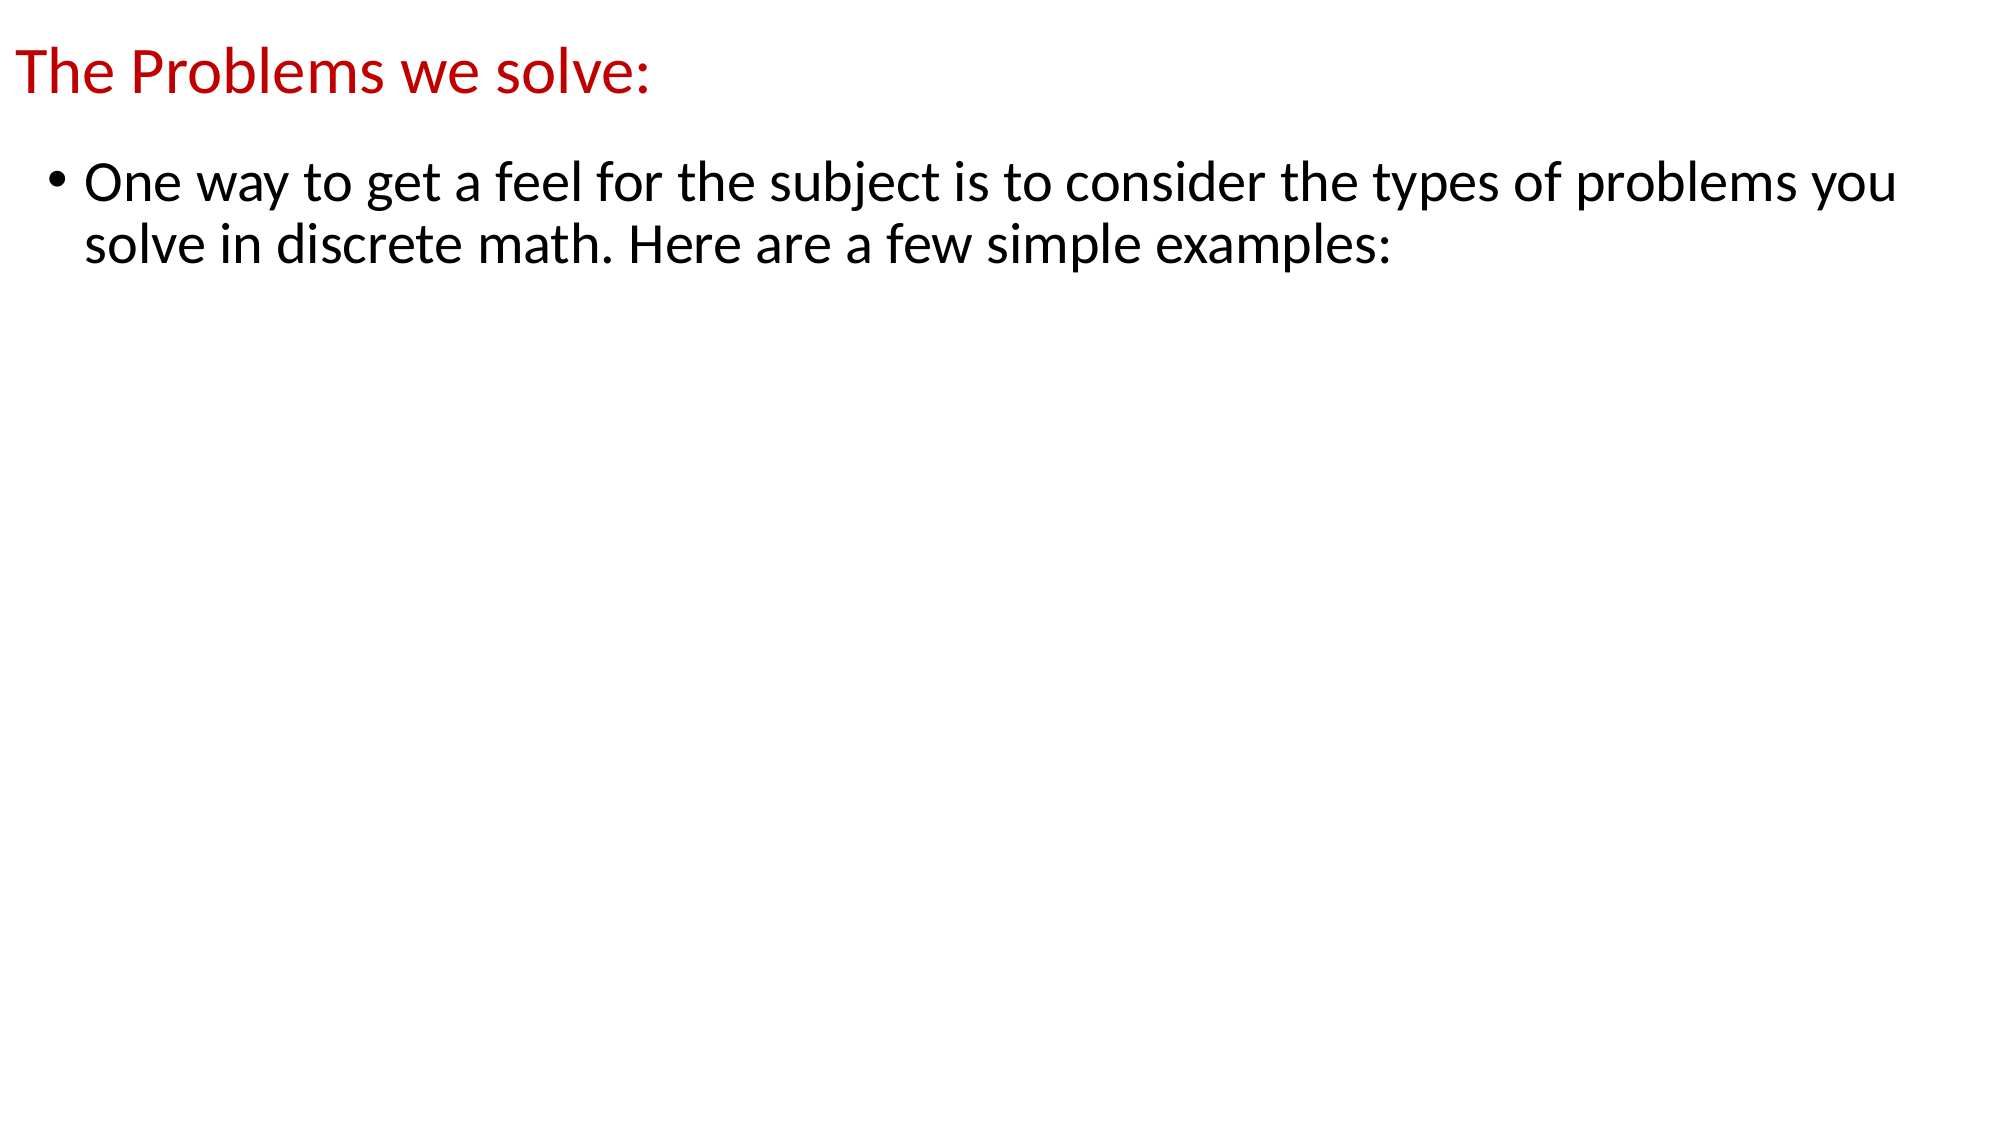

# The Problems we solve:
One way to get a feel for the subject is to consider the types of problems you solve in discrete math. Here are a few simple examples: